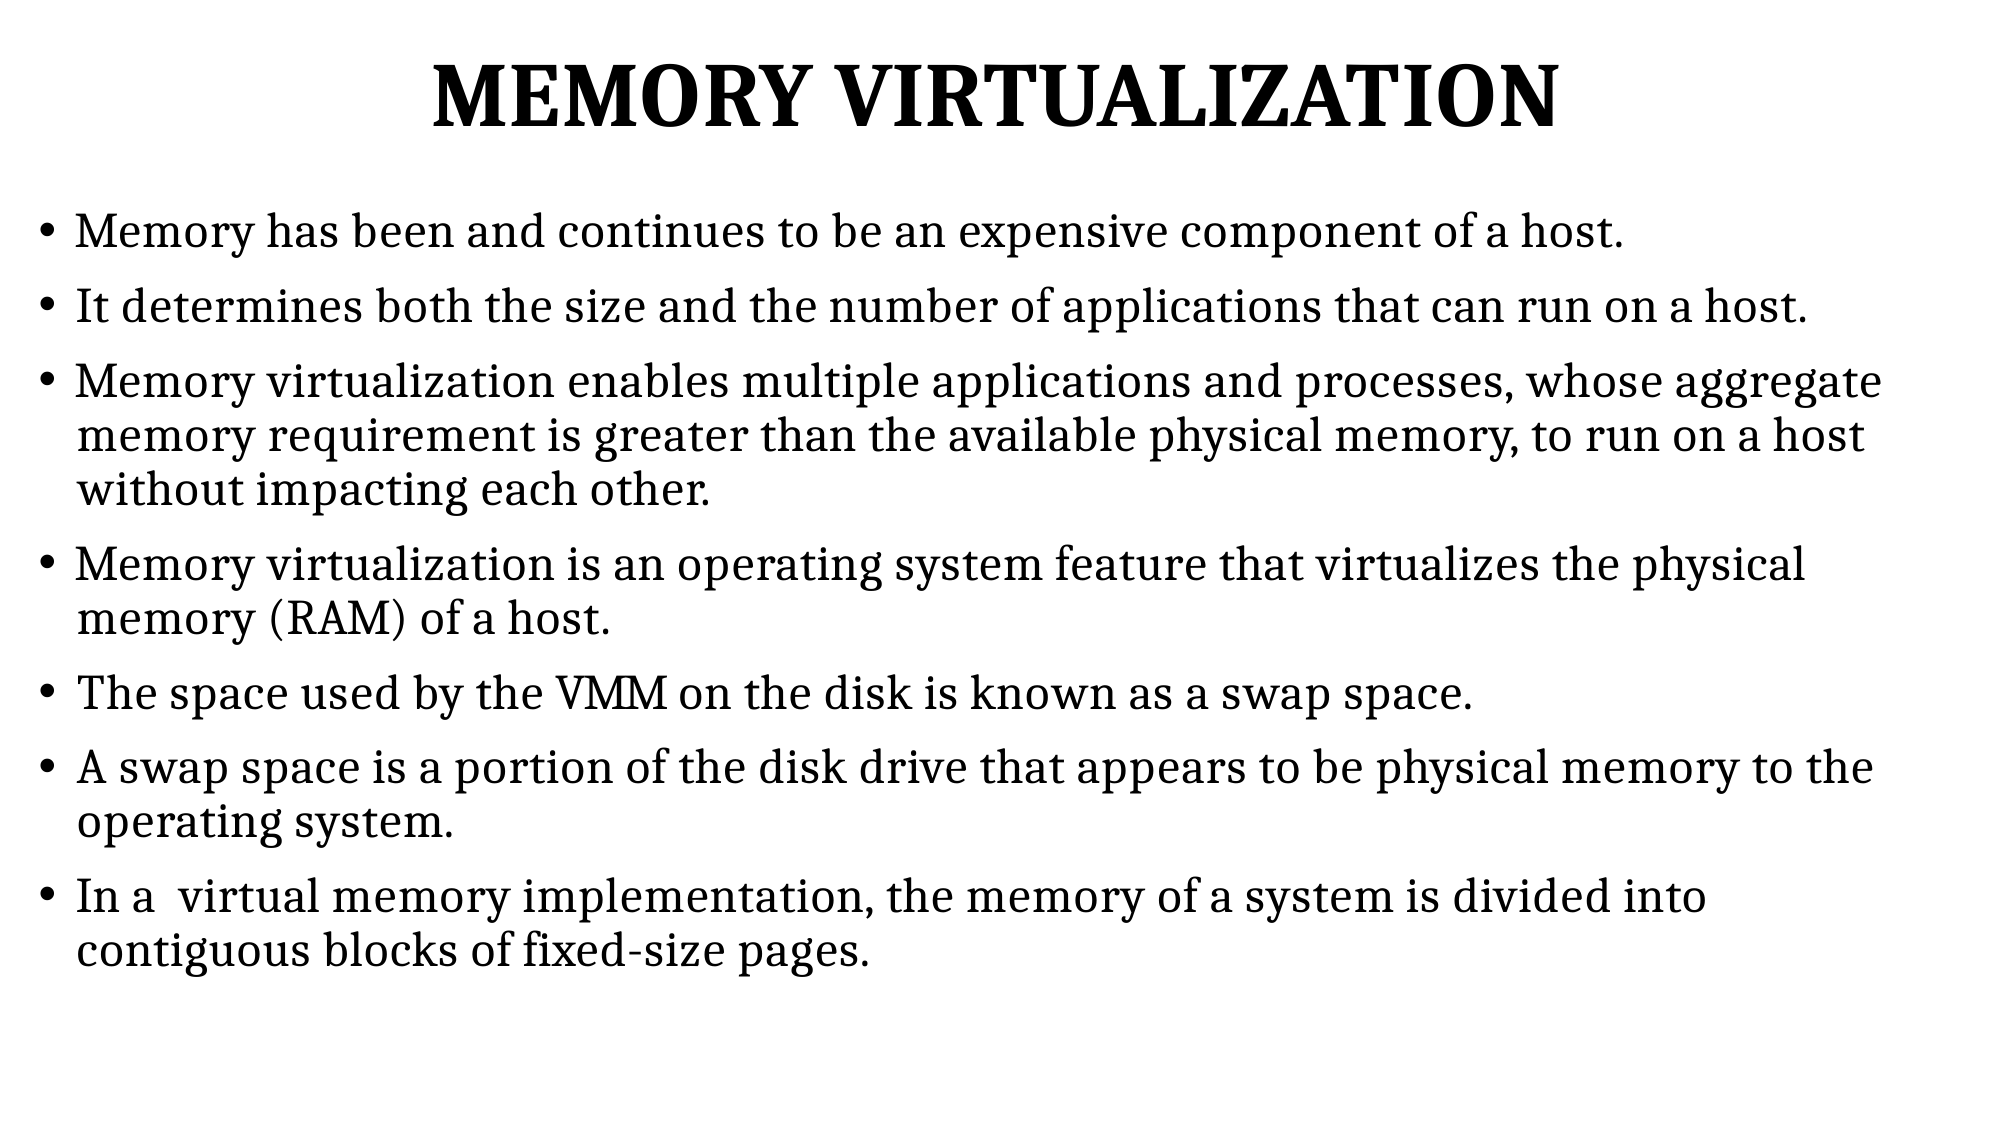

# MEMORY VIRTUALIZATION
Memory has been and continues to be an expensive component of a host.
It determines both the size and the number of applications that can run on a host.
Memory virtualization enables multiple applications and processes, whose aggregate memory requirement is greater than the available physical memory, to run on a host without impacting each other.
Memory virtualization is an operating system feature that virtualizes the physical memory (RAM) of a host.
The space used by the VMM on the disk is known as a swap space.
A swap space is a portion of the disk drive that appears to be physical memory to the operating system.
In a  virtual memory implementation, the memory of a system is divided into contiguous blocks of fixed-size pages.